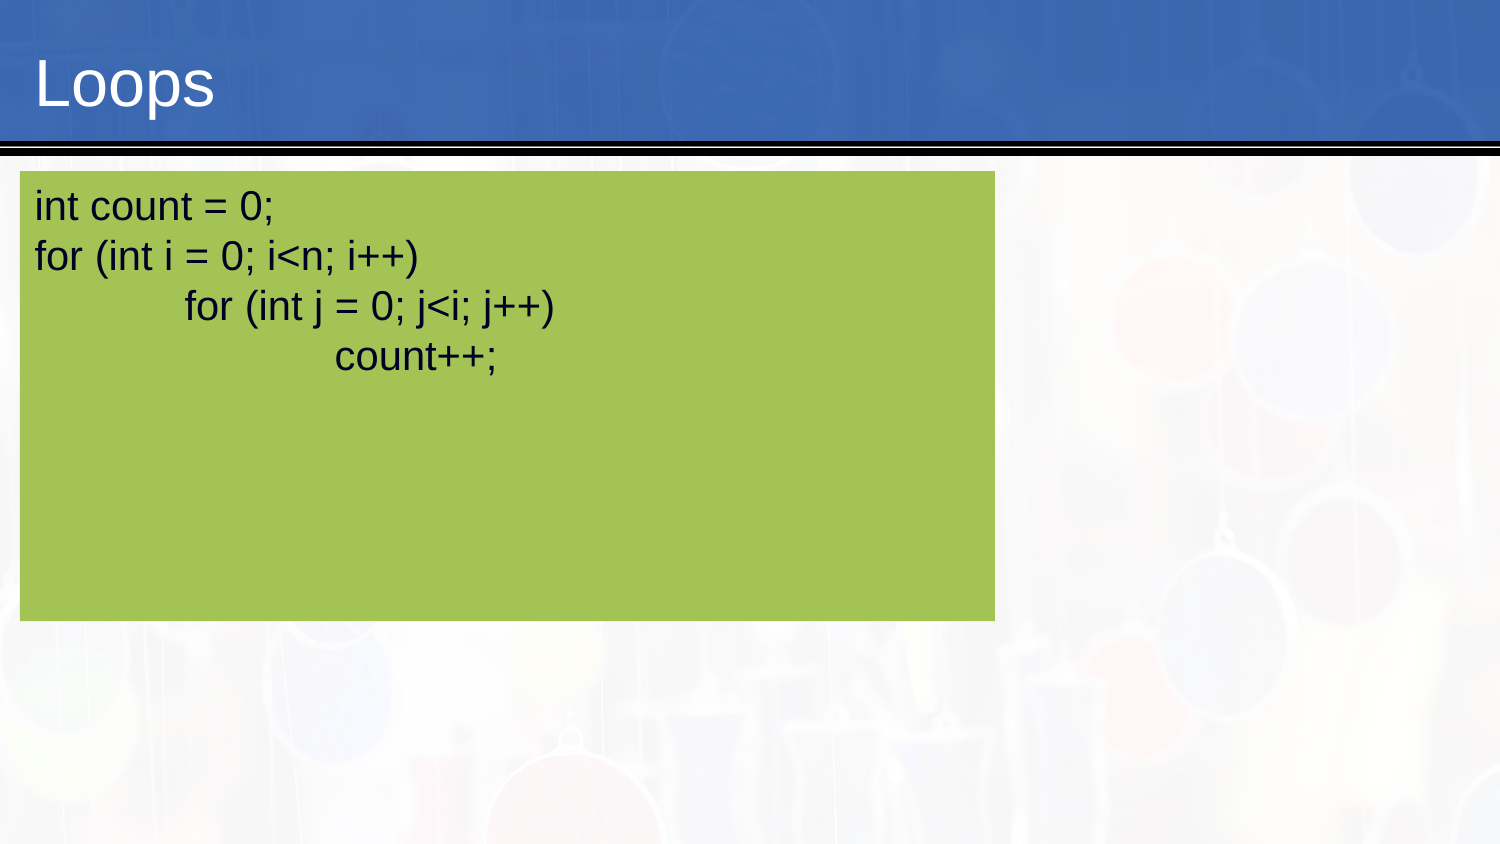

# 2
Loops
int count = 0;
for (int i = 0; i<n; i++)
	for (int j = 0; j<i; j++)
		count++;